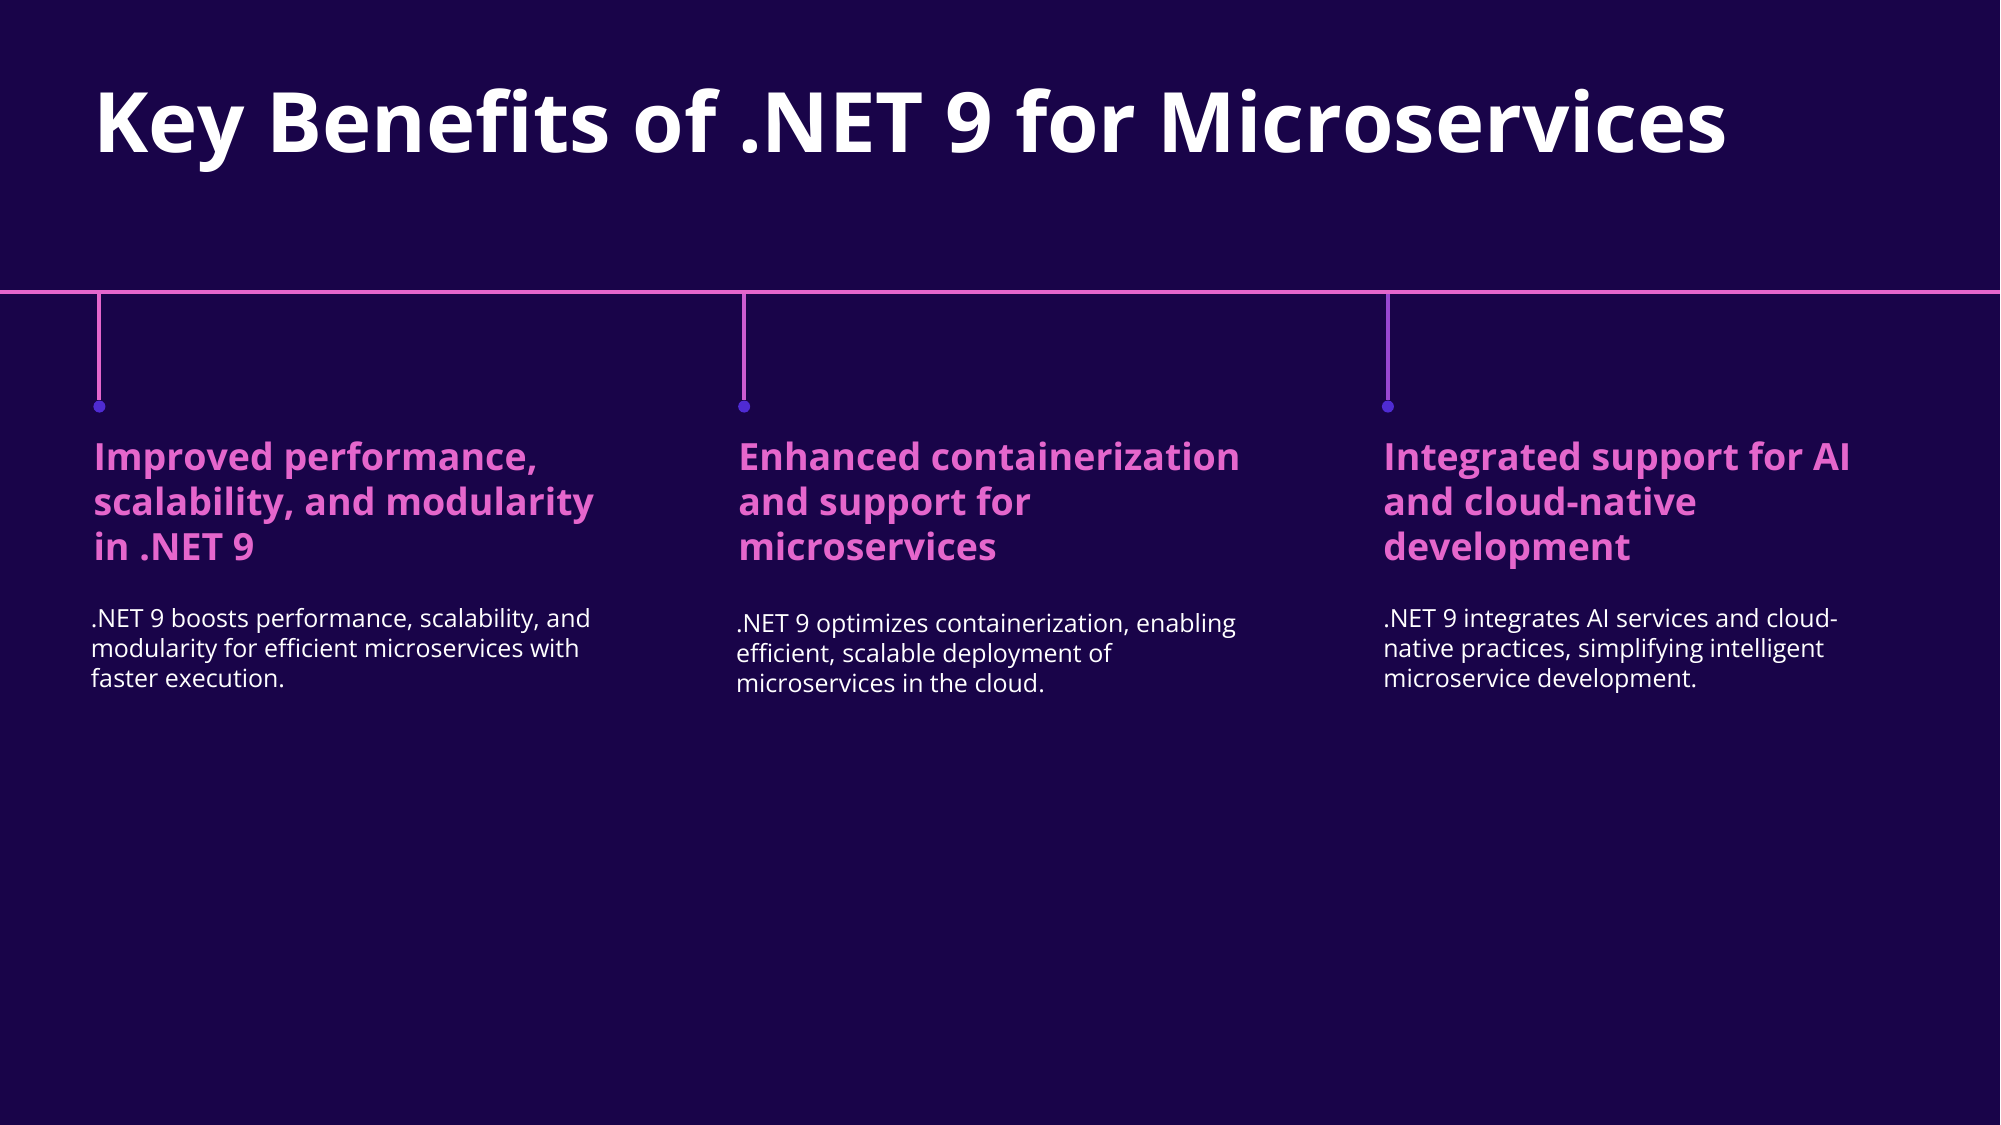

# Key Benefits of .NET 9 for Microservices
Improved performance, scalability, and modularity in .NET 9
Enhanced containerization and support for microservices
Integrated support for AI and cloud-native development
.NET 9 boosts performance, scalability, and modularity for efficient microservices with faster execution.
.NET 9 integrates AI services and cloud-native practices, simplifying intelligent microservice development.
.NET 9 optimizes containerization, enabling efficient, scalable deployment of microservices in the cloud.